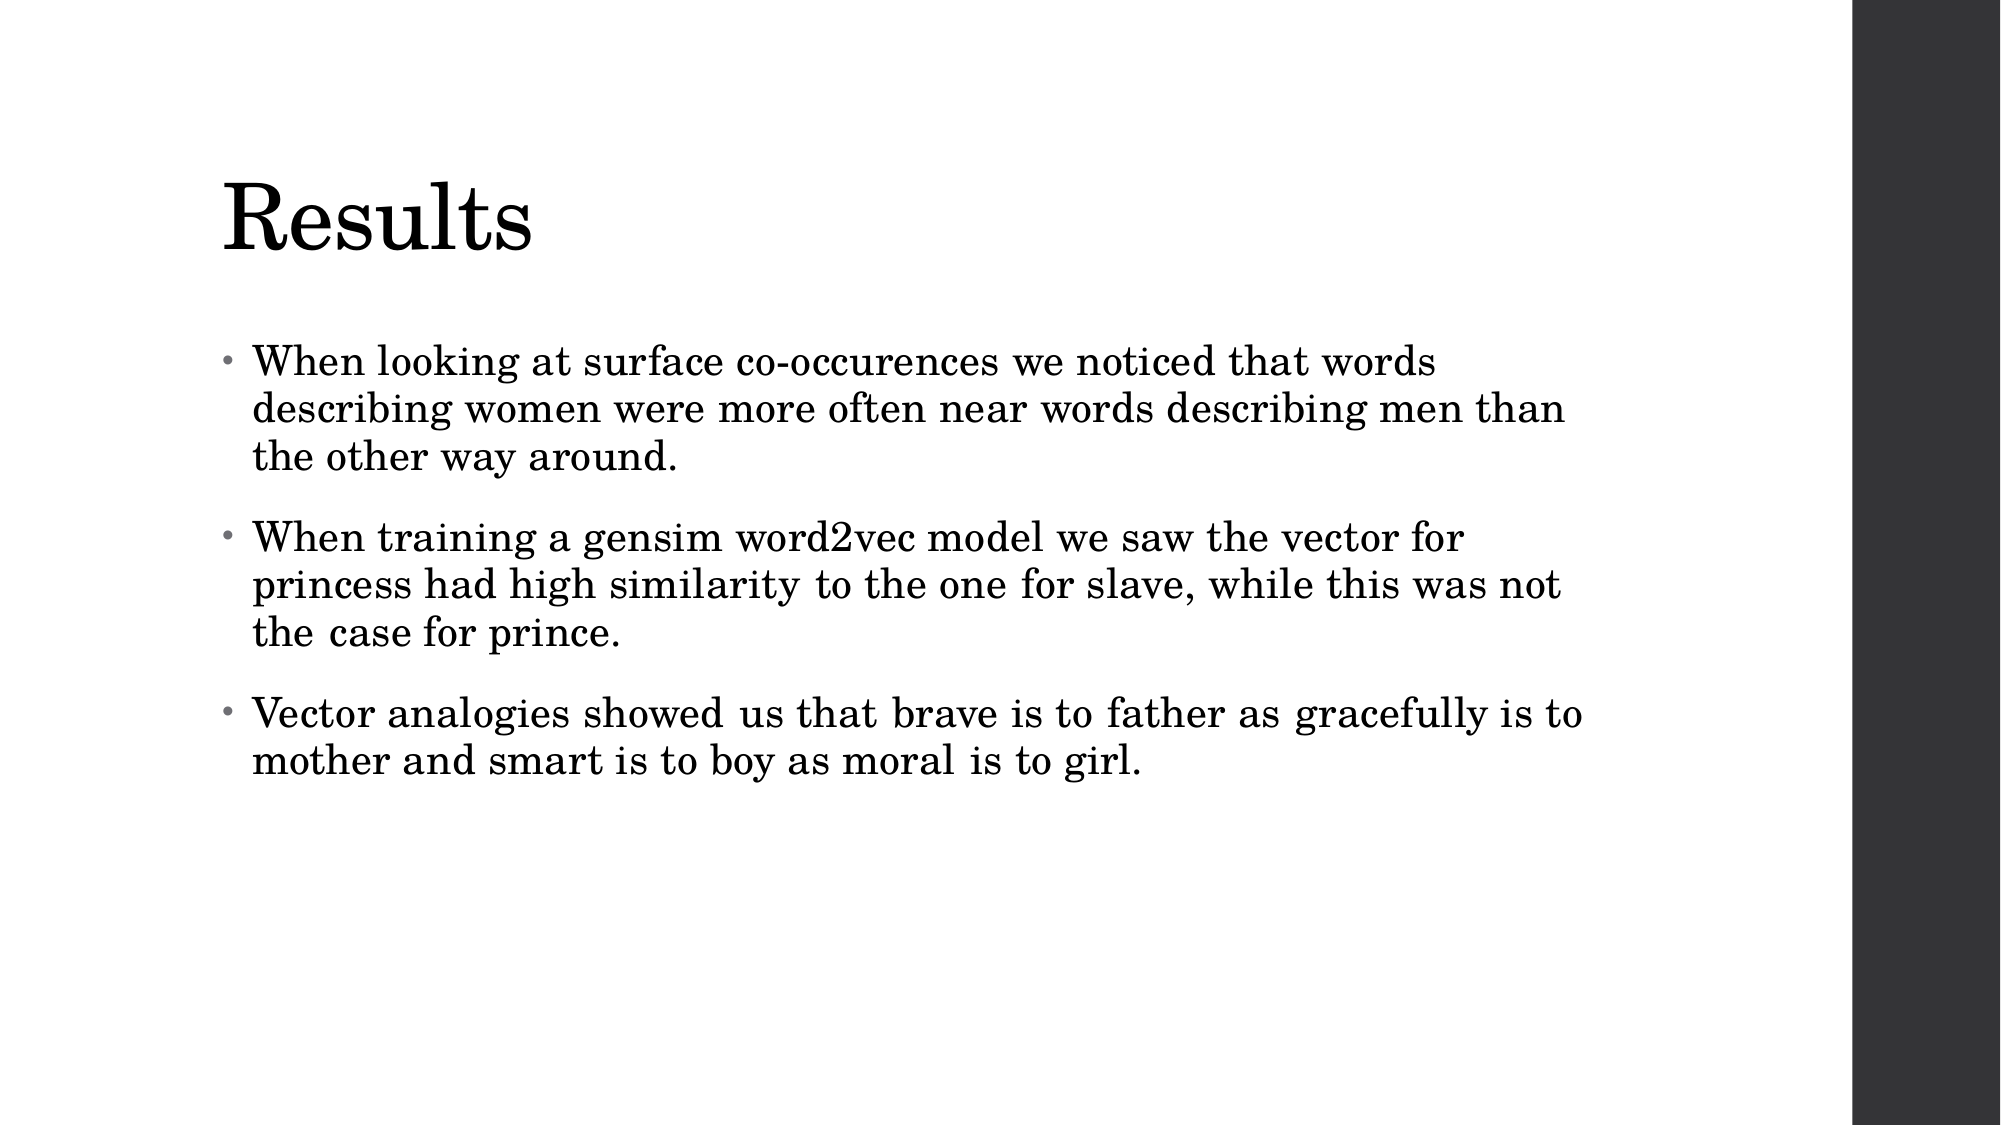

# Results
When looking at surface co-occurences we noticed that words describing women were more often near words describing men than the other way around.
When training a gensim word2vec model we saw the vector for princess had high similarity to the one for slave, while this was not the case for prince.
Vector analogies showed us that brave is to father as gracefully is to mother and smart is to boy as moral is to girl.